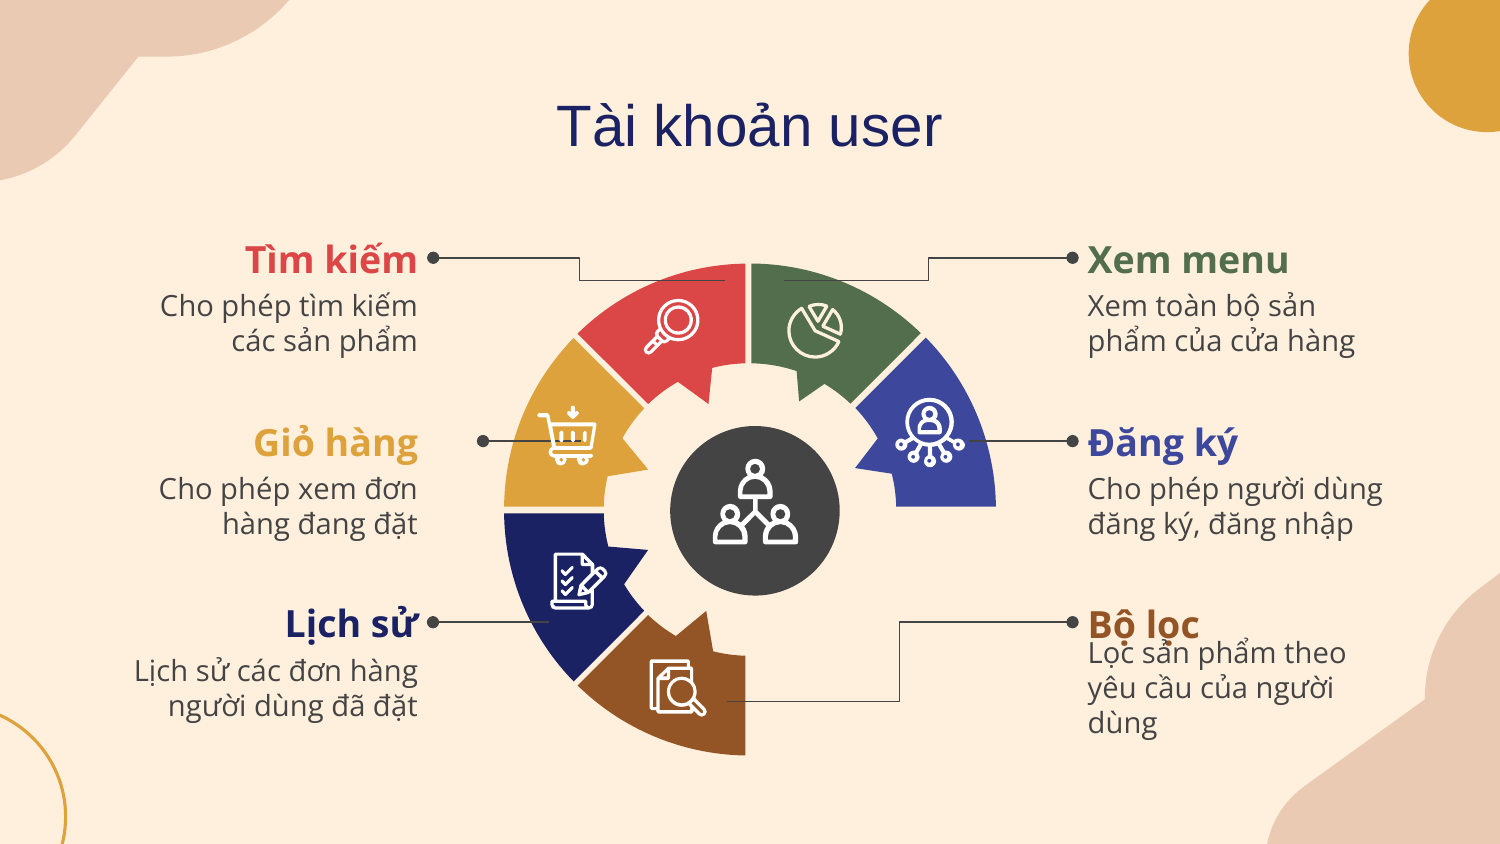

# Tài khoản user
Xem menu
Tìm kiếm

Cho phép tìm kiếm các sản phẩm
Xem toàn bộ sản phẩm của cửa hàng

Giỏ hàng
Đăng ký

Cho phép xem đơn hàng đang đặt
Cho phép người dùng đăng ký, đăng nhập

Lịch sử
Bộ lọc

Lịch sử các đơn hàng người dùng đã đặt
Lọc sản phẩm theo yêu cầu của người dùng